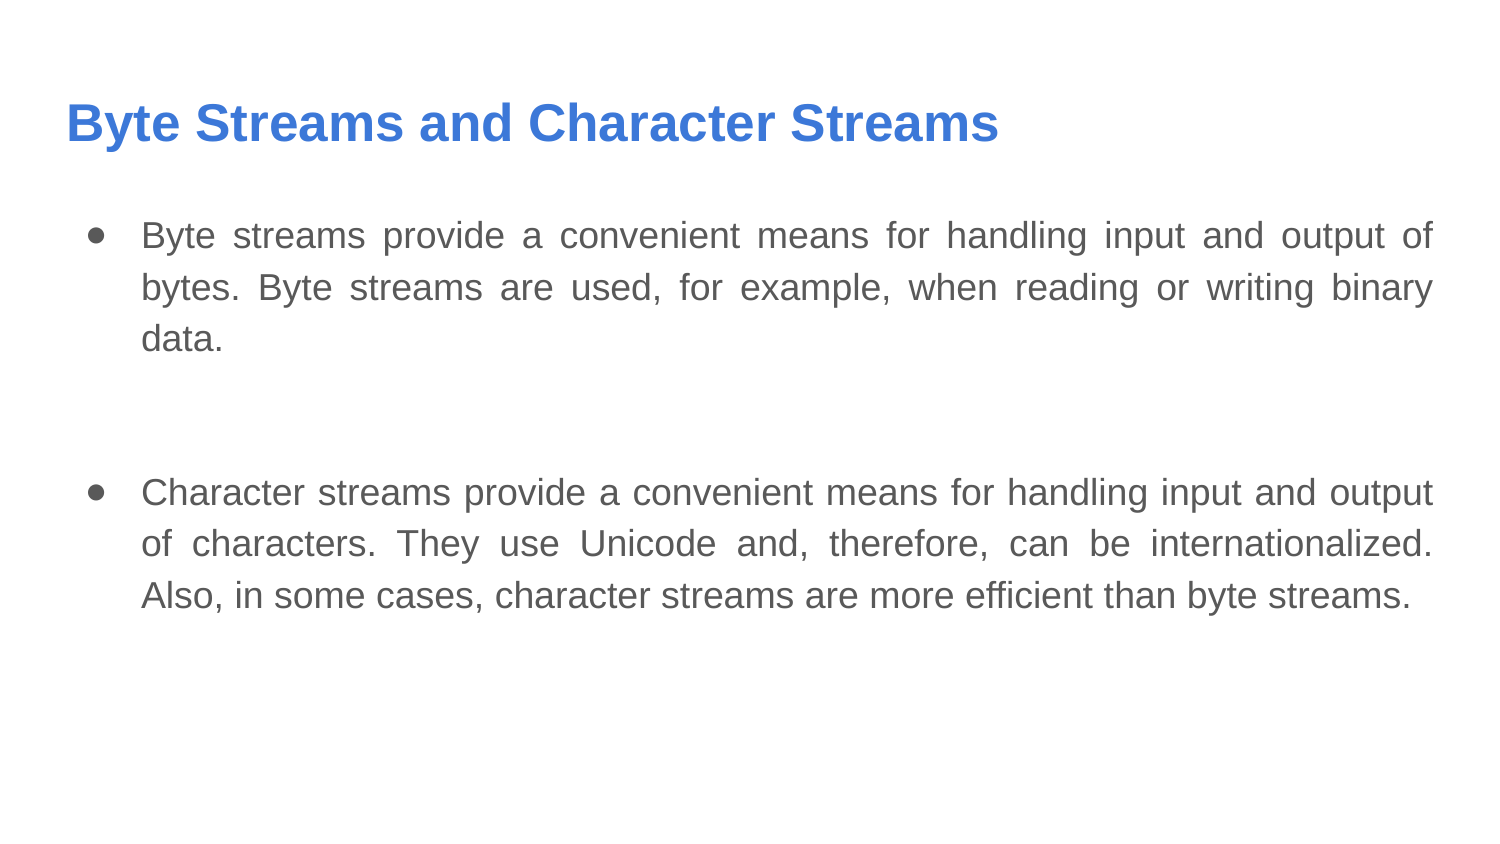

# Byte Streams and Character Streams
Byte streams provide a convenient means for handling input and output of bytes. Byte streams are used, for example, when reading or writing binary data.

Character streams provide a convenient means for handling input and output of characters. They use Unicode and, therefore, can be internationalized. Also, in some cases, character streams are more efficient than byte streams.